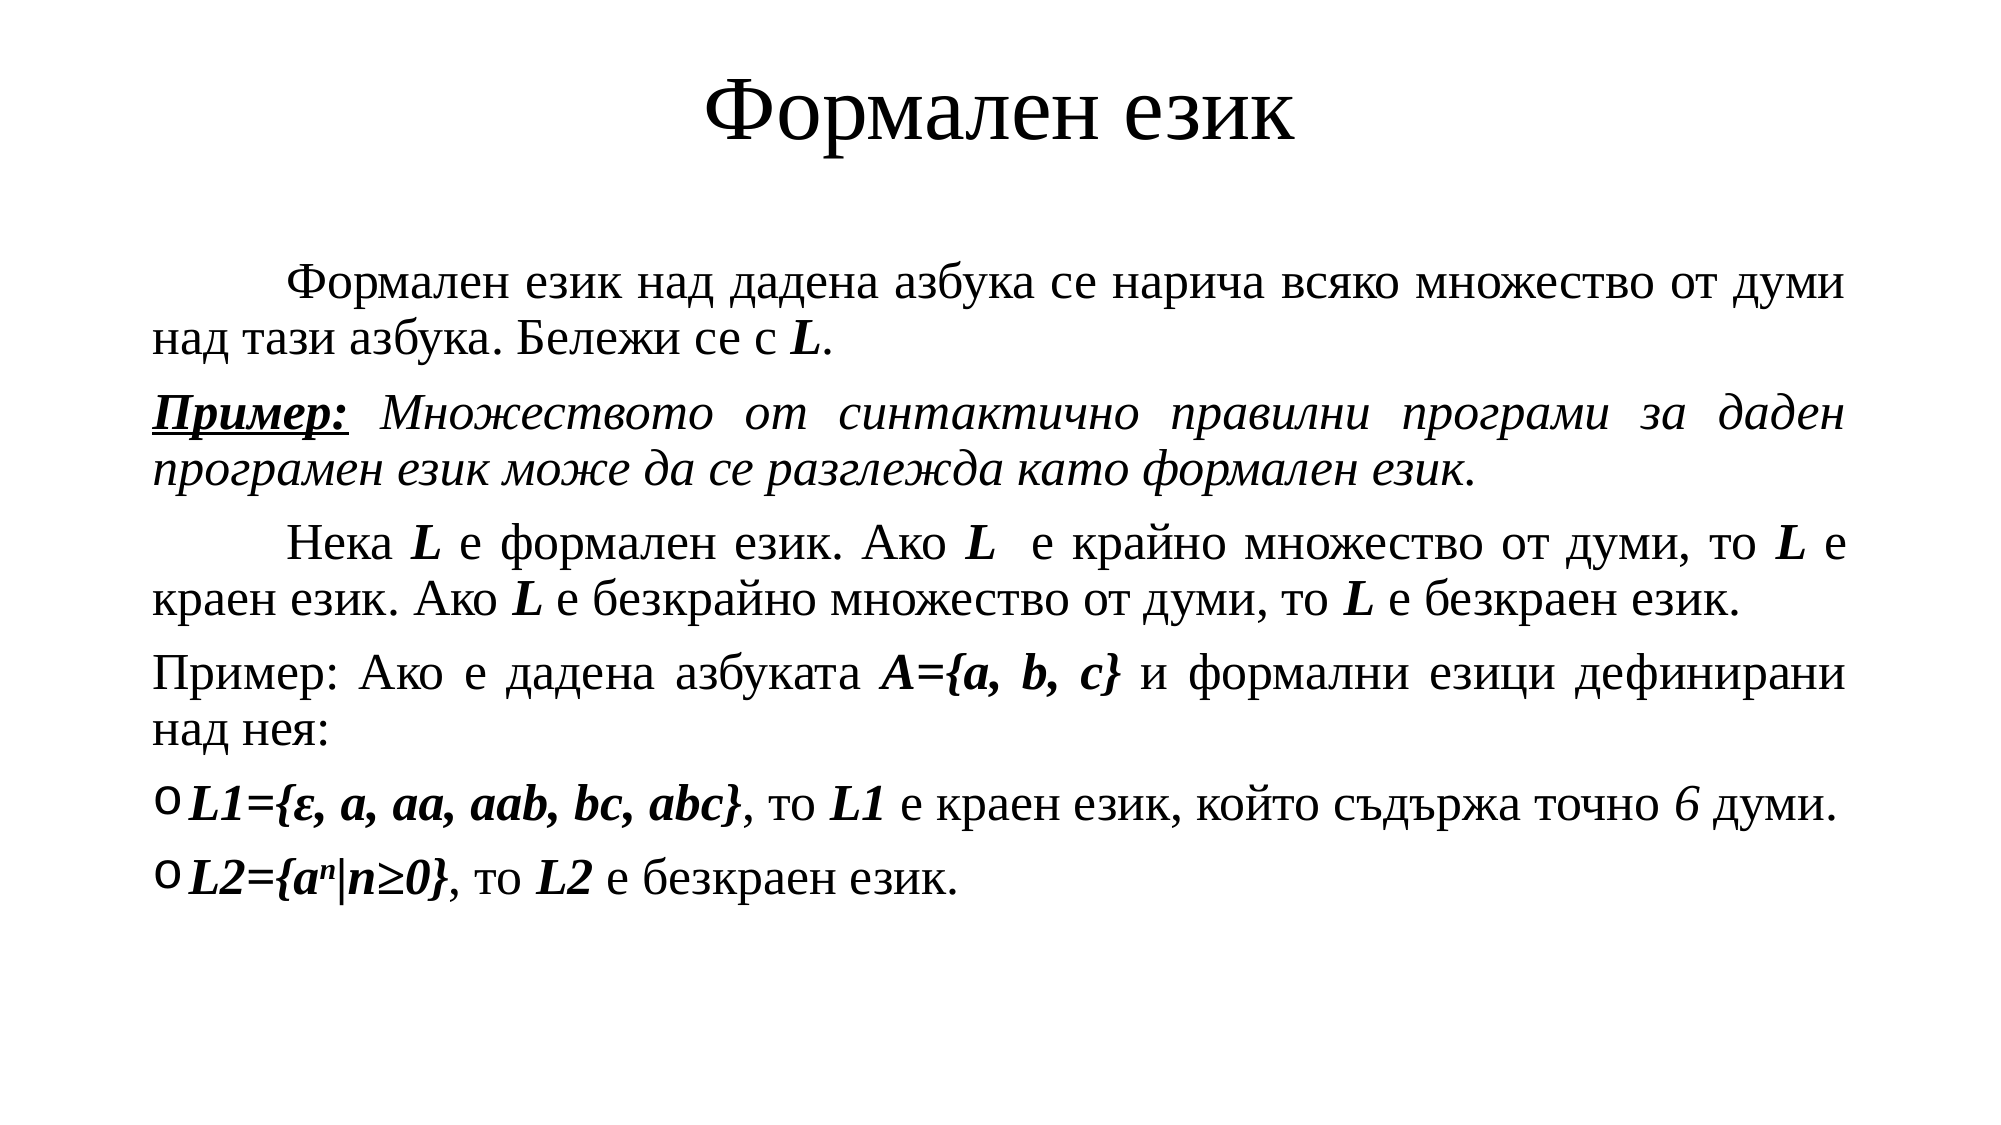

# Формален език
	Формален език над дадена азбука се нарича всяко множество от думи над тази азбука. Бележи се с L.
Пример: Множеството от синтактично правилни програми за даден програмен език може да се разглежда като формален език.
	Нека L е формален език. Ако L  е крайно множество от думи, то L е краен език. Ако L е безкрайно множество от думи, то L е безкраен език.
Пример: Ако е дадена азбуката А={a, b, c} и формални езици дефинирани над нея:
L1={ε, a, aa, aab, bc, abc}, то L1 е краен език, който съдържа точно 6 думи.
L2={an|n≥0}, то L2 е безкраен език.